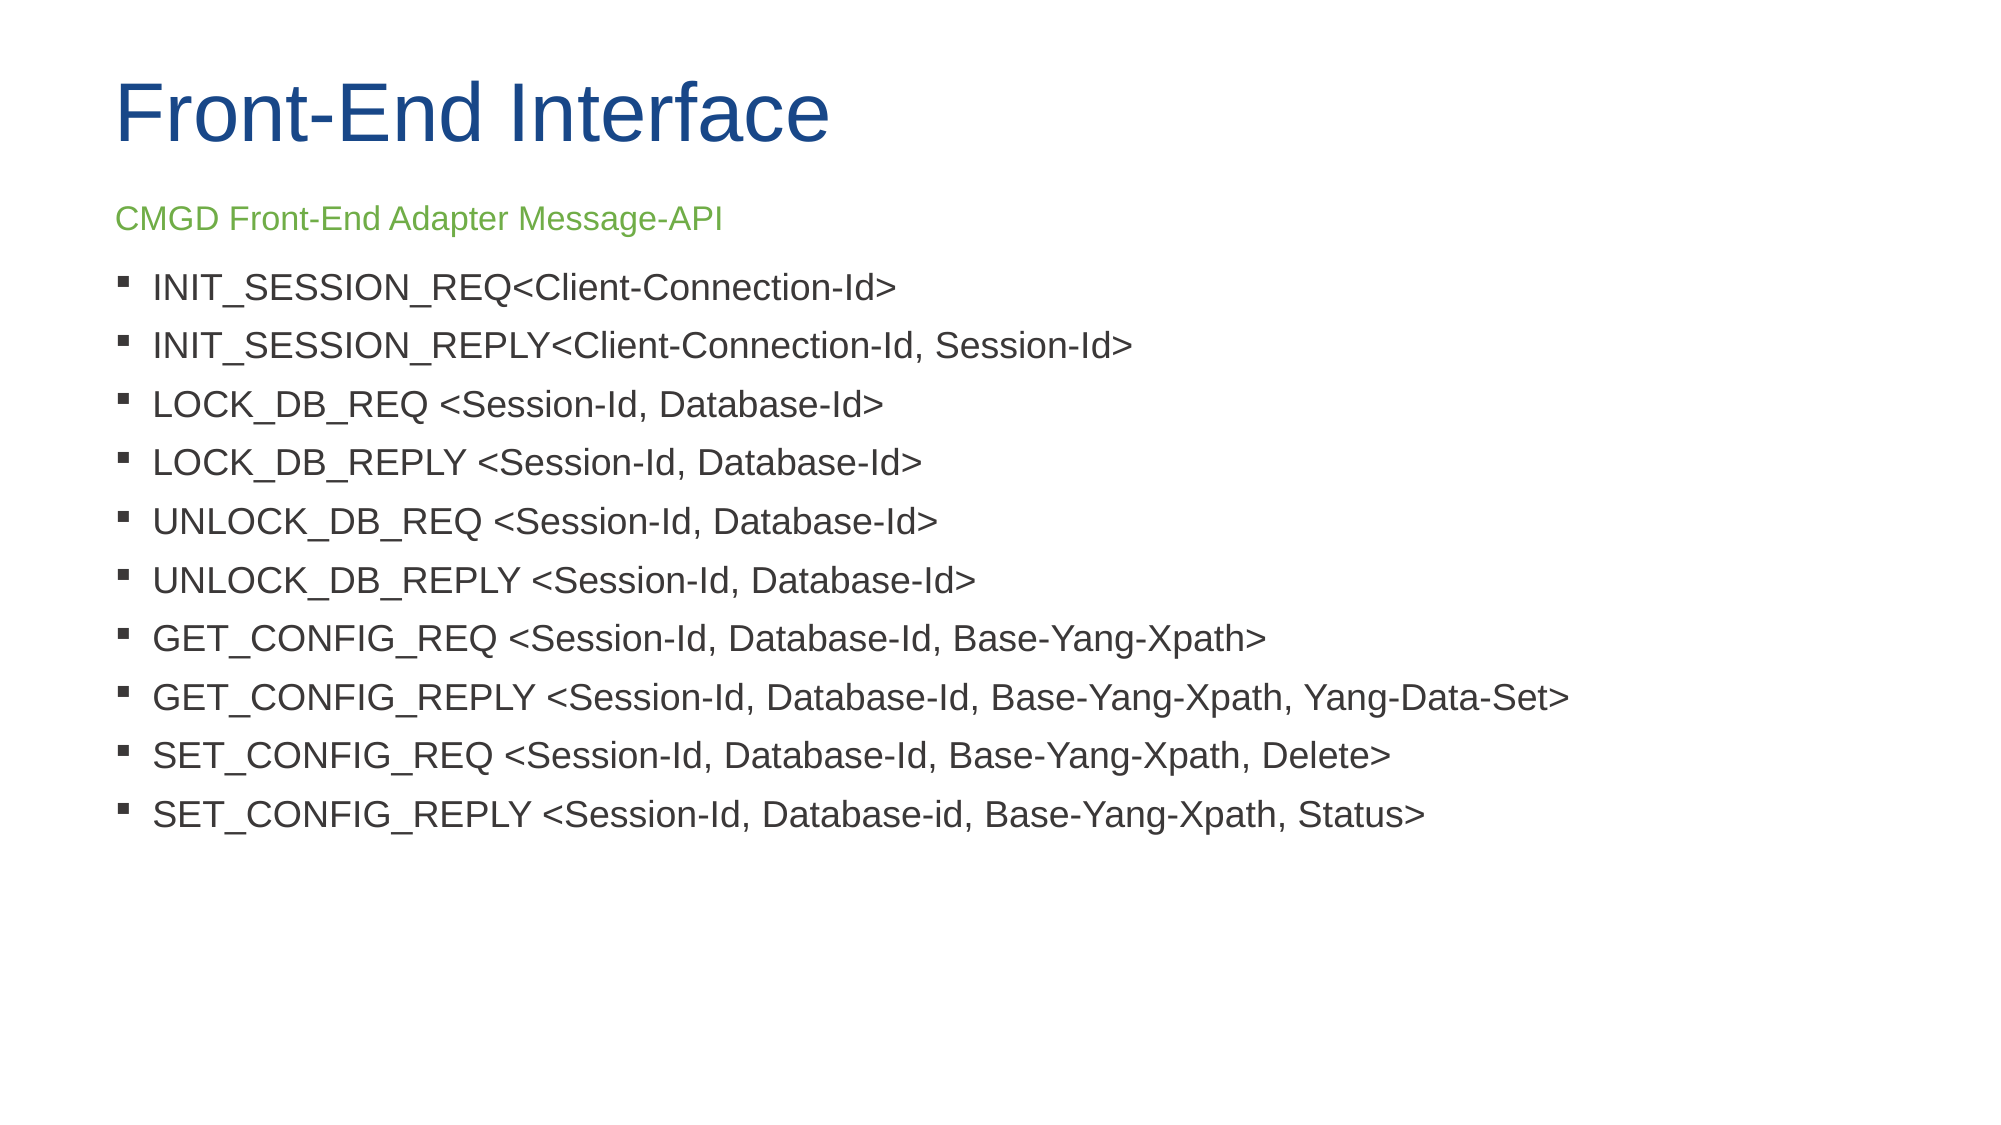

# Front-End Interface
CMGD Front-End Adapter Message-API
INIT_SESSION_REQ<Client-Connection-Id>
INIT_SESSION_REPLY<Client-Connection-Id, Session-Id>
LOCK_DB_REQ <Session-Id, Database-Id>
LOCK_DB_REPLY <Session-Id, Database-Id>
UNLOCK_DB_REQ <Session-Id, Database-Id>
UNLOCK_DB_REPLY <Session-Id, Database-Id>
GET_CONFIG_REQ <Session-Id, Database-Id, Base-Yang-Xpath>
GET_CONFIG_REPLY <Session-Id, Database-Id, Base-Yang-Xpath, Yang-Data-Set>
SET_CONFIG_REQ <Session-Id, Database-Id, Base-Yang-Xpath, Delete>
SET_CONFIG_REPLY <Session-Id, Database-id, Base-Yang-Xpath, Status>